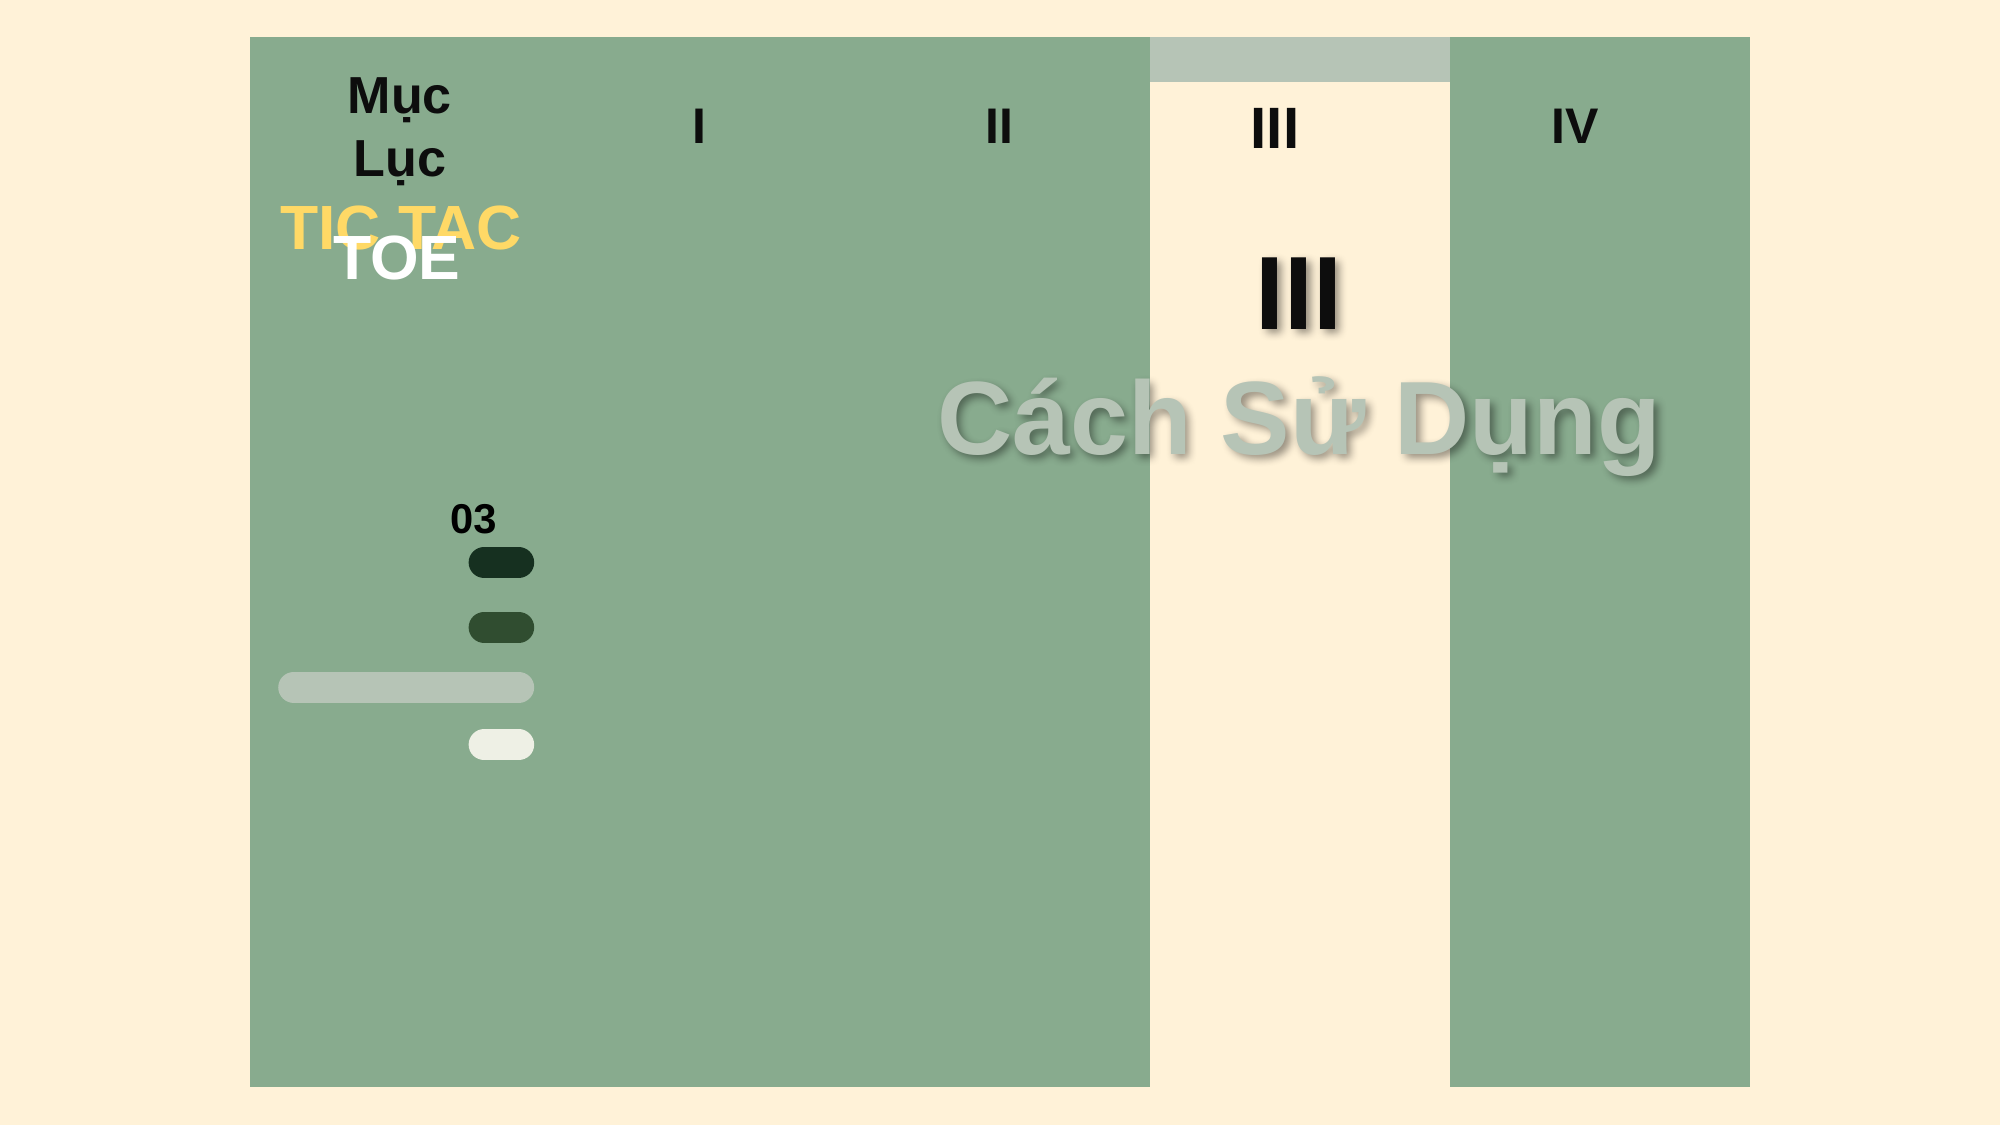

IV
II
I
Mục Lục
III
TIC TAC
TOE
III
Cách Sử Dụng
03